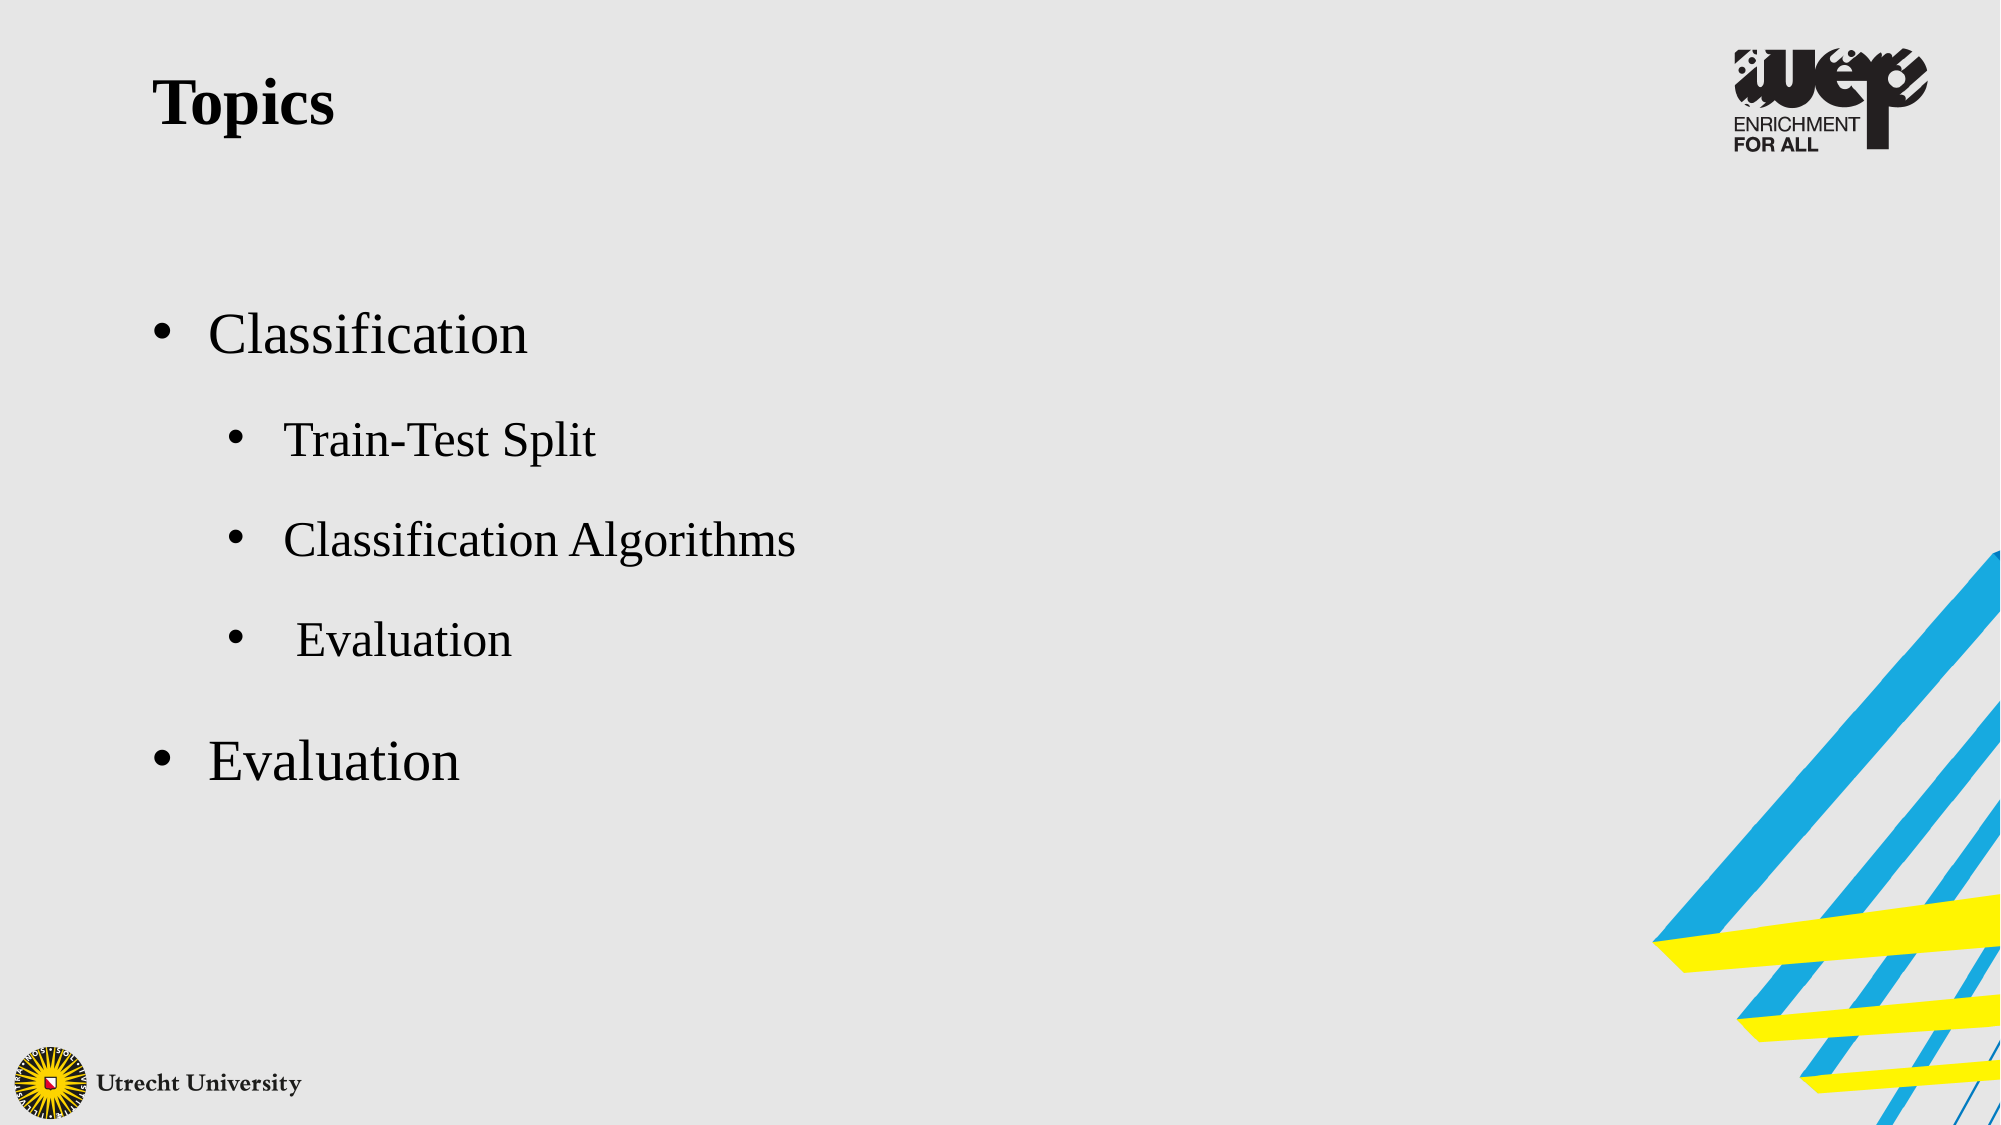

Topics
Classification
Train-Test Split
Classification Algorithms
 Evaluation
Evaluation